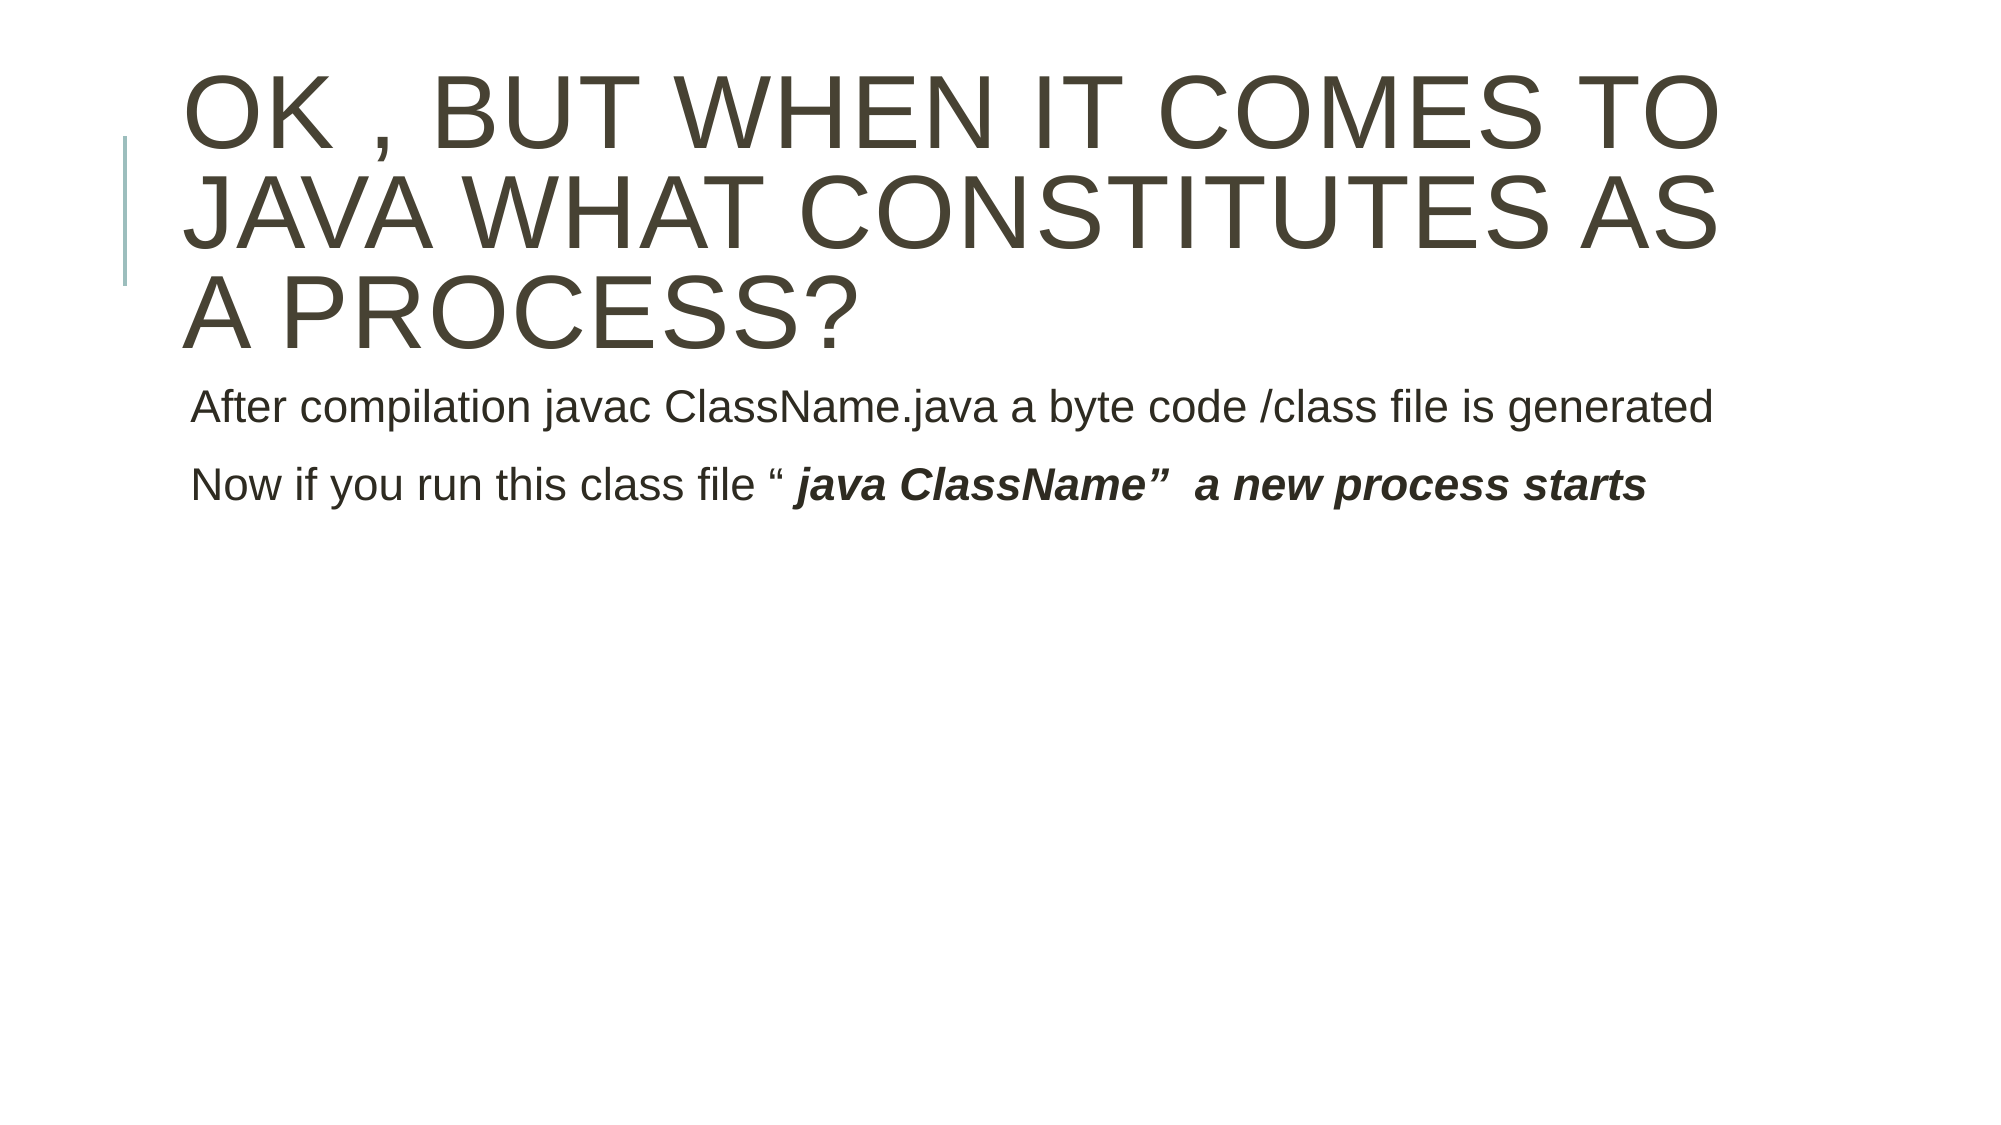

# Ok , but when it comes to java what constitutes as a process?
After compilation javac ClassName.java a byte code /class file is generated
Now if you run this class file “ java ClassName”  a new process starts